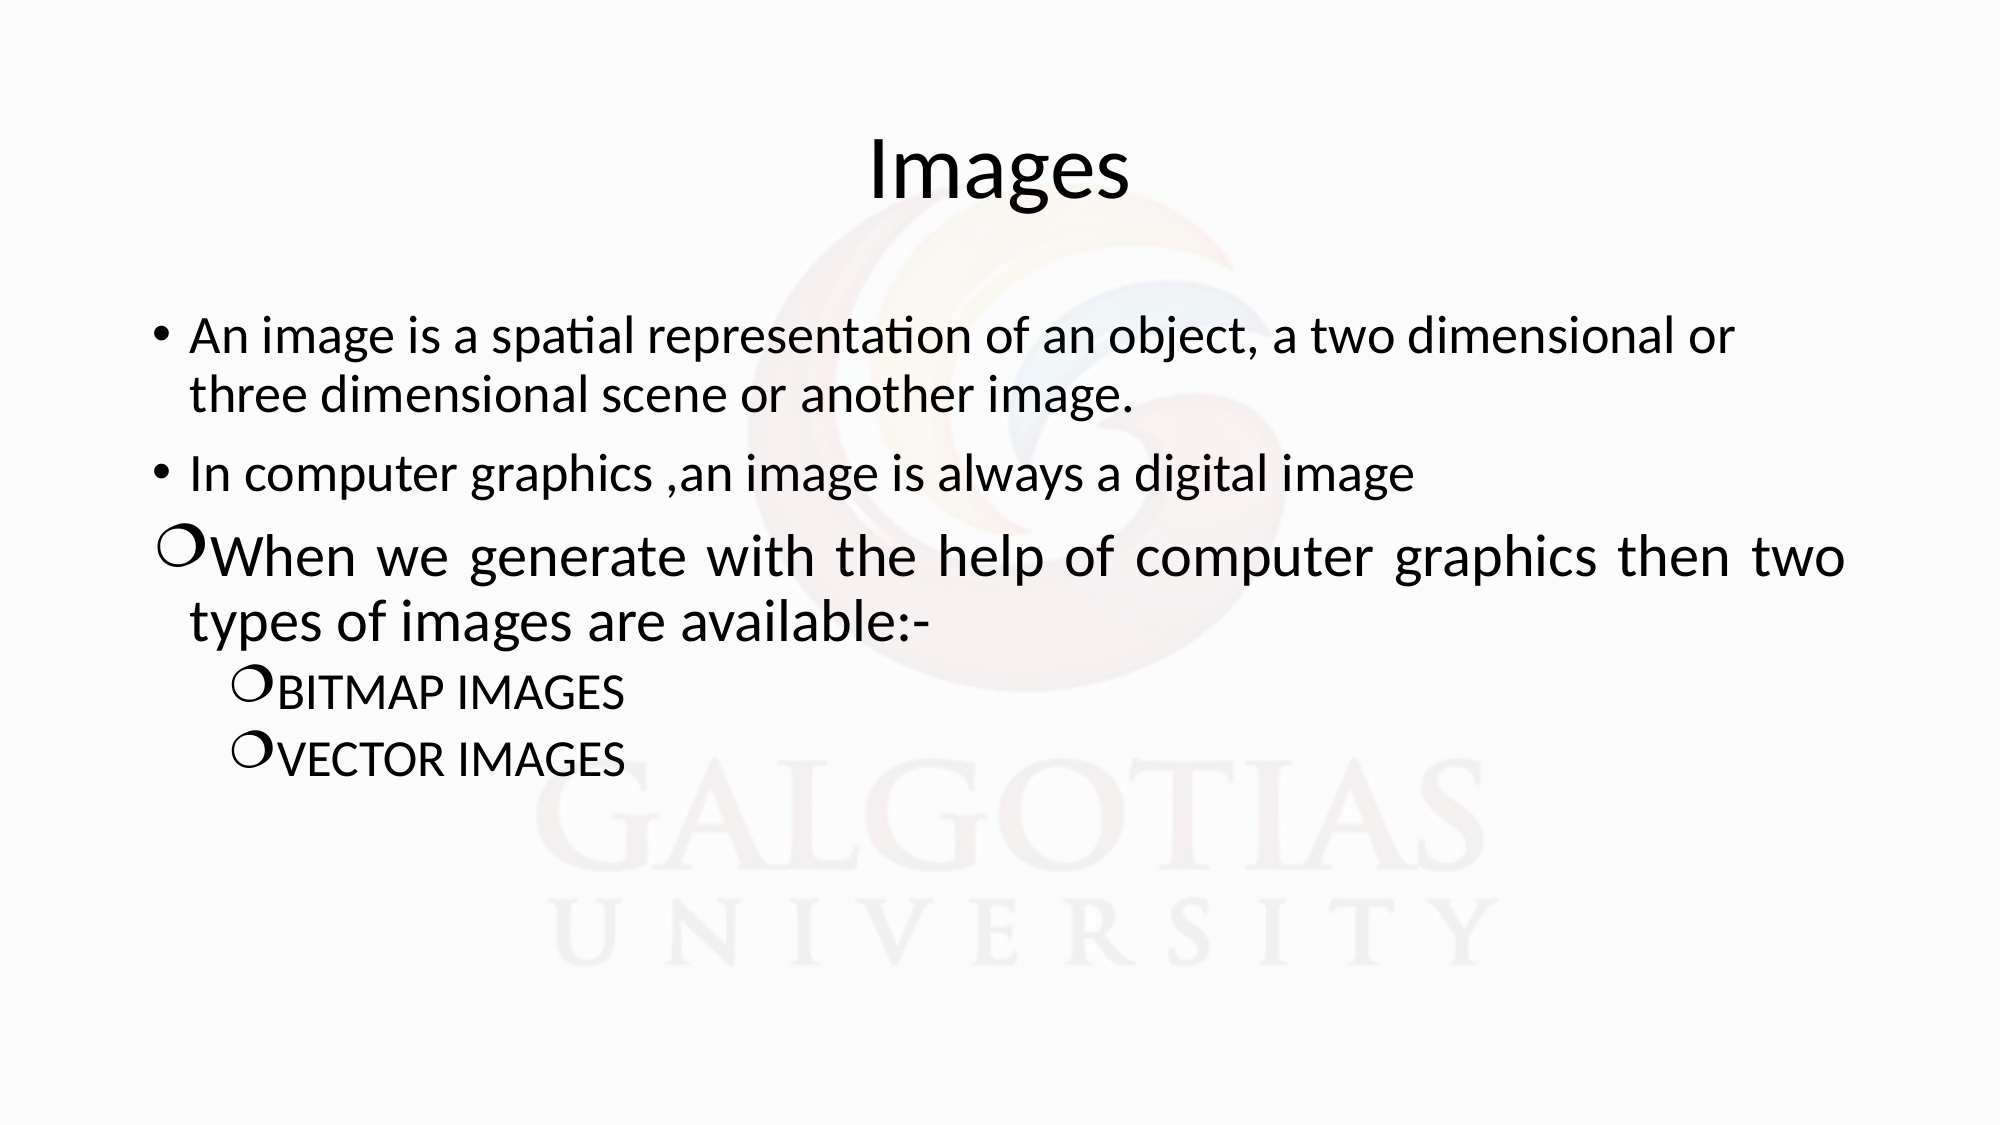

# Images
An image is a spatial representation of an object, a two dimensional or three dimensional scene or another image.
In computer graphics ,an image is always a digital image
When we generate with the help of computer graphics then two types of images are available:-
BITMAP IMAGES
VECTOR IMAGES